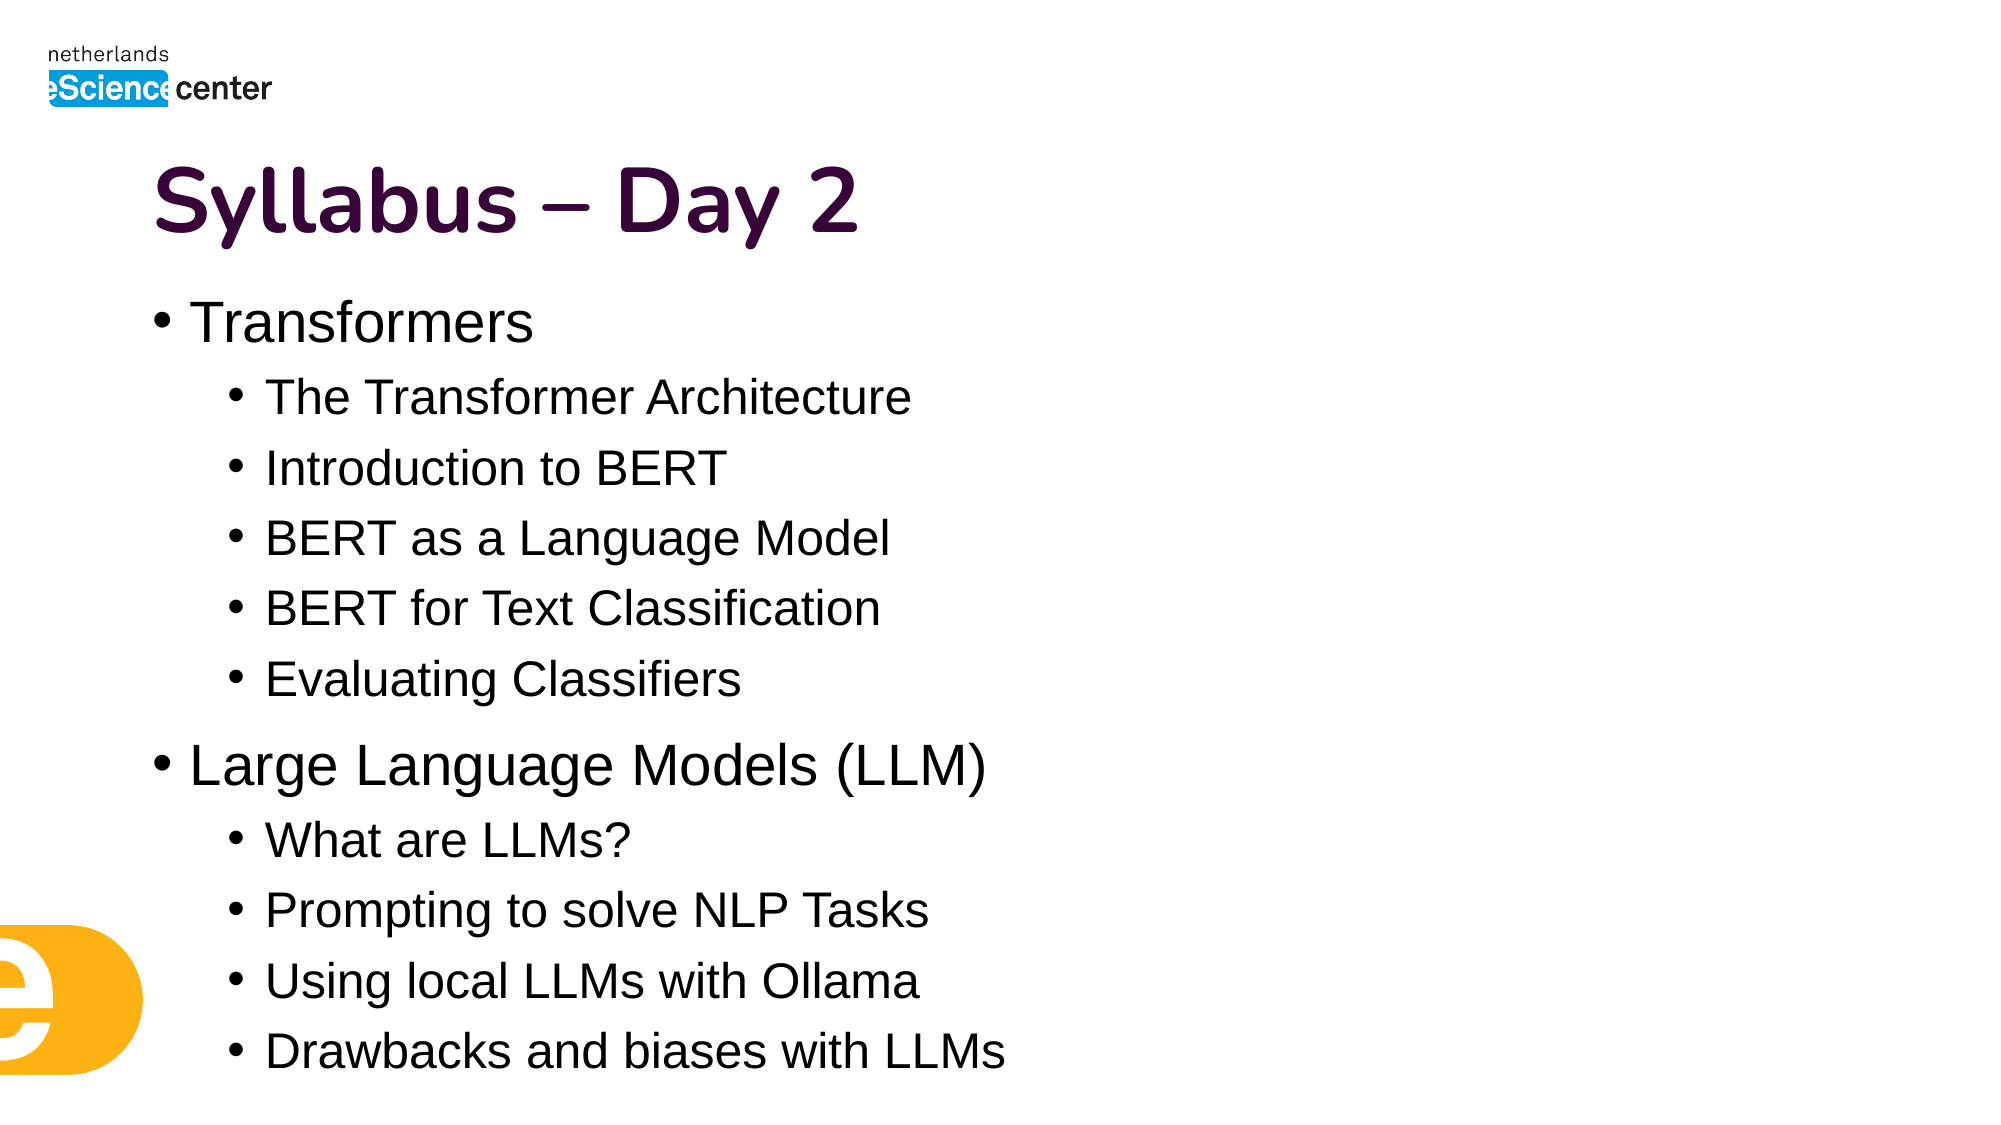

# Syllabus – Day 2
Transformers
The Transformer Architecture
Introduction to BERT
BERT as a Language Model
BERT for Text Classification
Evaluating Classifiers
Large Language Models (LLM)
What are LLMs?
Prompting to solve NLP Tasks
Using local LLMs with Ollama
Drawbacks and biases with LLMs